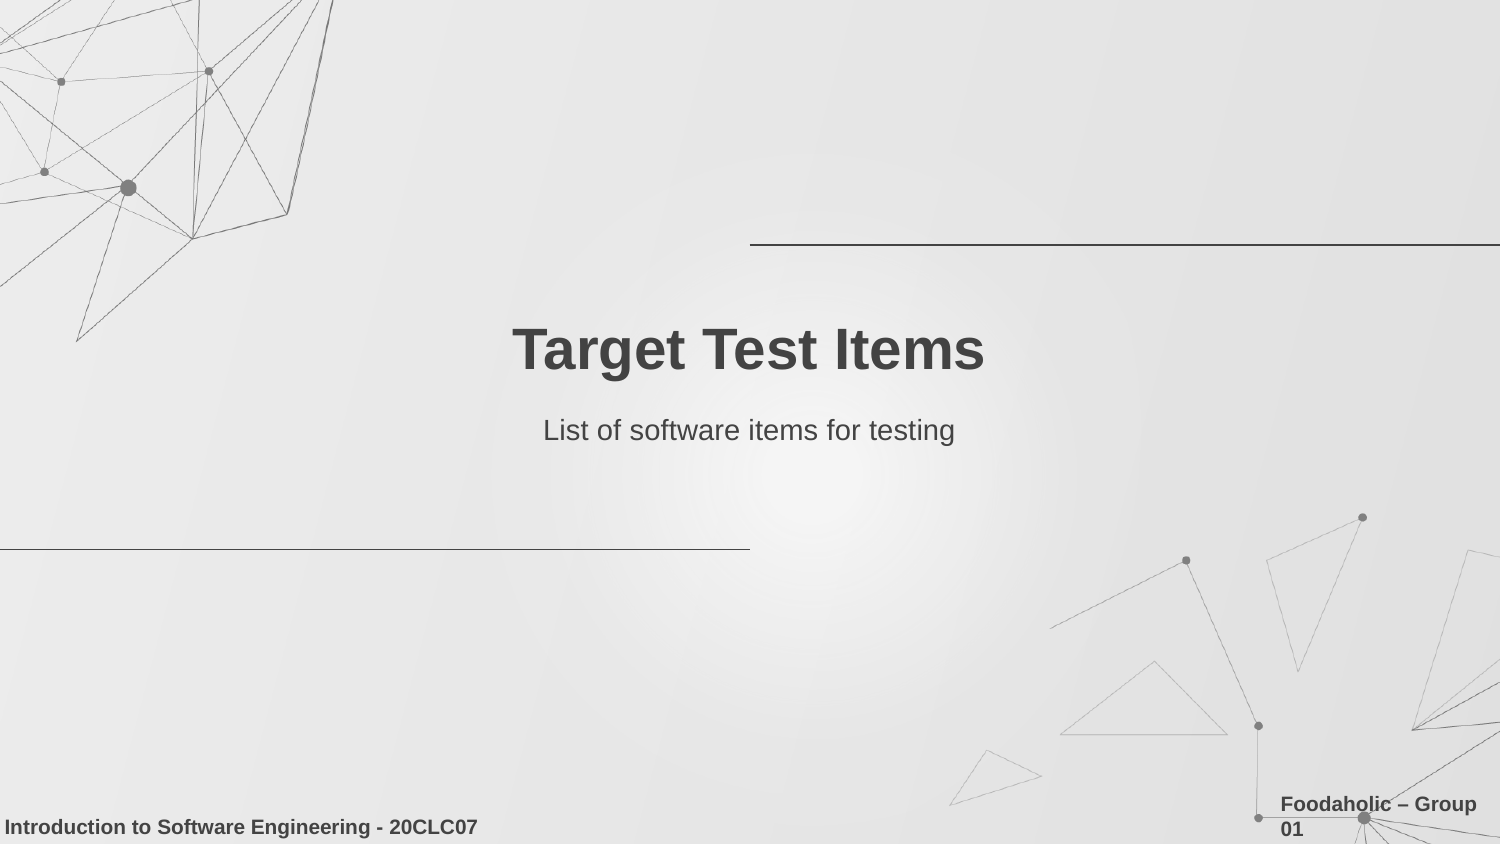

# Target Test Items
List of software items for testing
Introduction to Software Engineering - 20CLC07
Foodaholic – Group 01